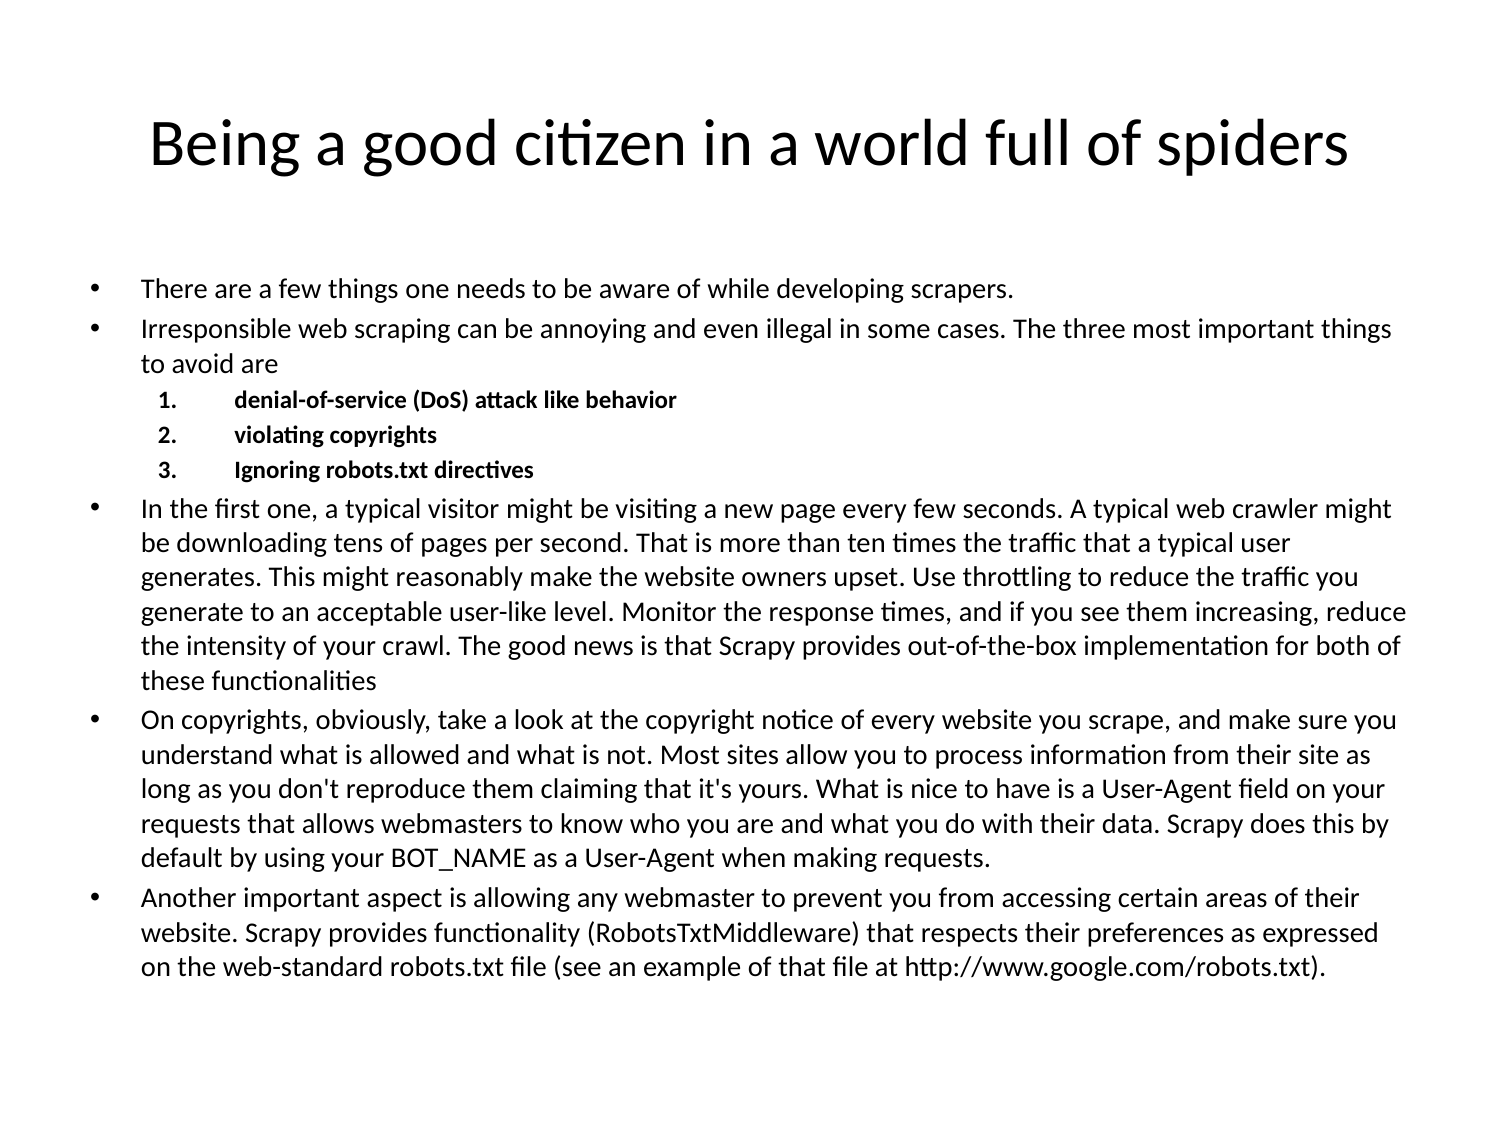

# Being a good citizen in a world full of spiders
There are a few things one needs to be aware of while developing scrapers.
Irresponsible web scraping can be annoying and even illegal in some cases. The three most important things to avoid are
denial-of-service (DoS) attack like behavior
violating copyrights
Ignoring robots.txt directives
In the first one, a typical visitor might be visiting a new page every few seconds. A typical web crawler might be downloading tens of pages per second. That is more than ten times the traffic that a typical user generates. This might reasonably make the website owners upset. Use throttling to reduce the traffic you generate to an acceptable user-like level. Monitor the response times, and if you see them increasing, reduce the intensity of your crawl. The good news is that Scrapy provides out-of-the-box implementation for both of these functionalities
On copyrights, obviously, take a look at the copyright notice of every website you scrape, and make sure you understand what is allowed and what is not. Most sites allow you to process information from their site as long as you don't reproduce them claiming that it's yours. What is nice to have is a User-Agent field on your requests that allows webmasters to know who you are and what you do with their data. Scrapy does this by default by using your BOT_NAME as a User-Agent when making requests.
Another important aspect is allowing any webmaster to prevent you from accessing certain areas of their website. Scrapy provides functionality (RobotsTxtMiddleware) that respects their preferences as expressed on the web-standard robots.txt file (see an example of that file at http://www.google.com/robots.txt).